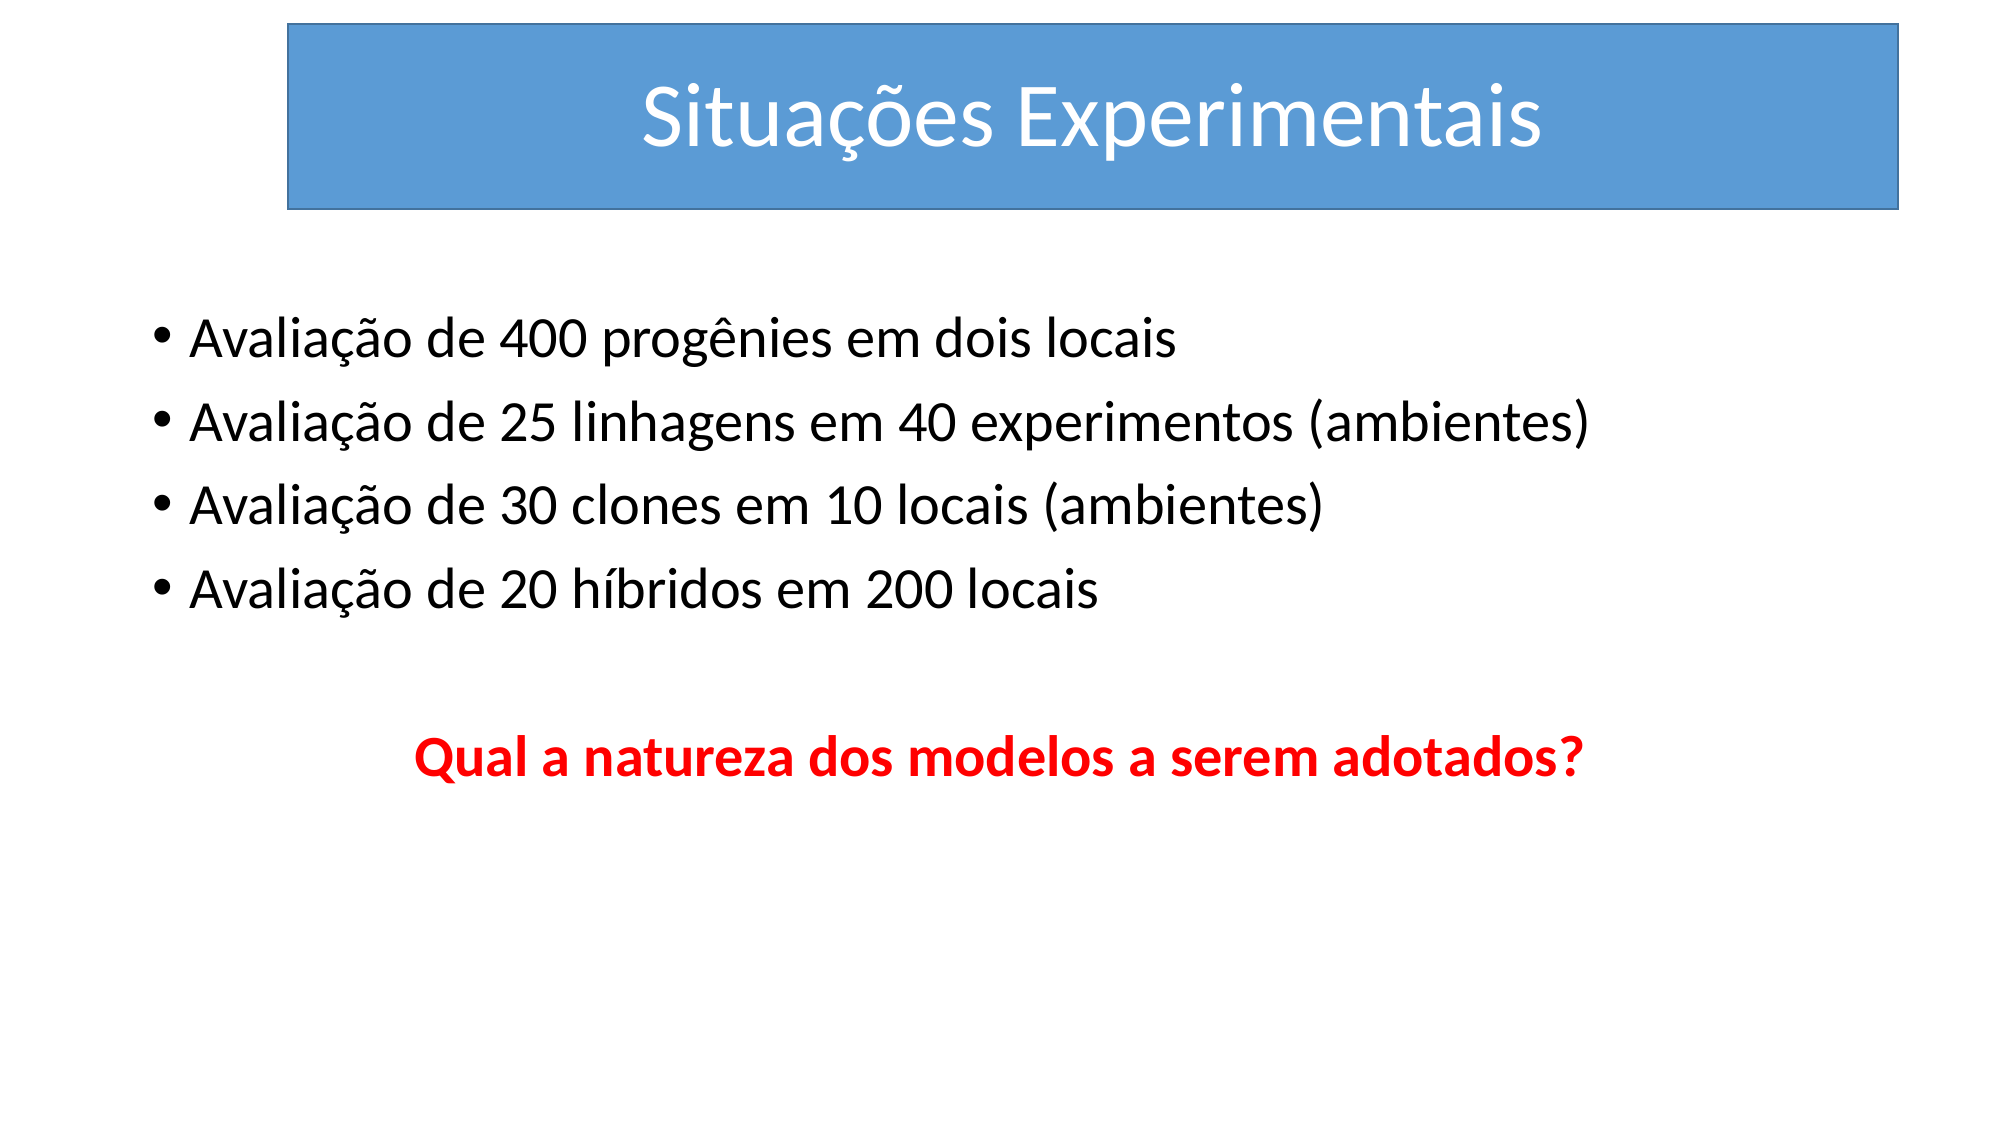

Situações Experimentais
Avaliação de 400 progênies em dois locais
Avaliação de 25 linhagens em 40 experimentos (ambientes)
Avaliação de 30 clones em 10 locais (ambientes)
Avaliação de 20 híbridos em 200 locais

Qual a natureza dos modelos a serem adotados?